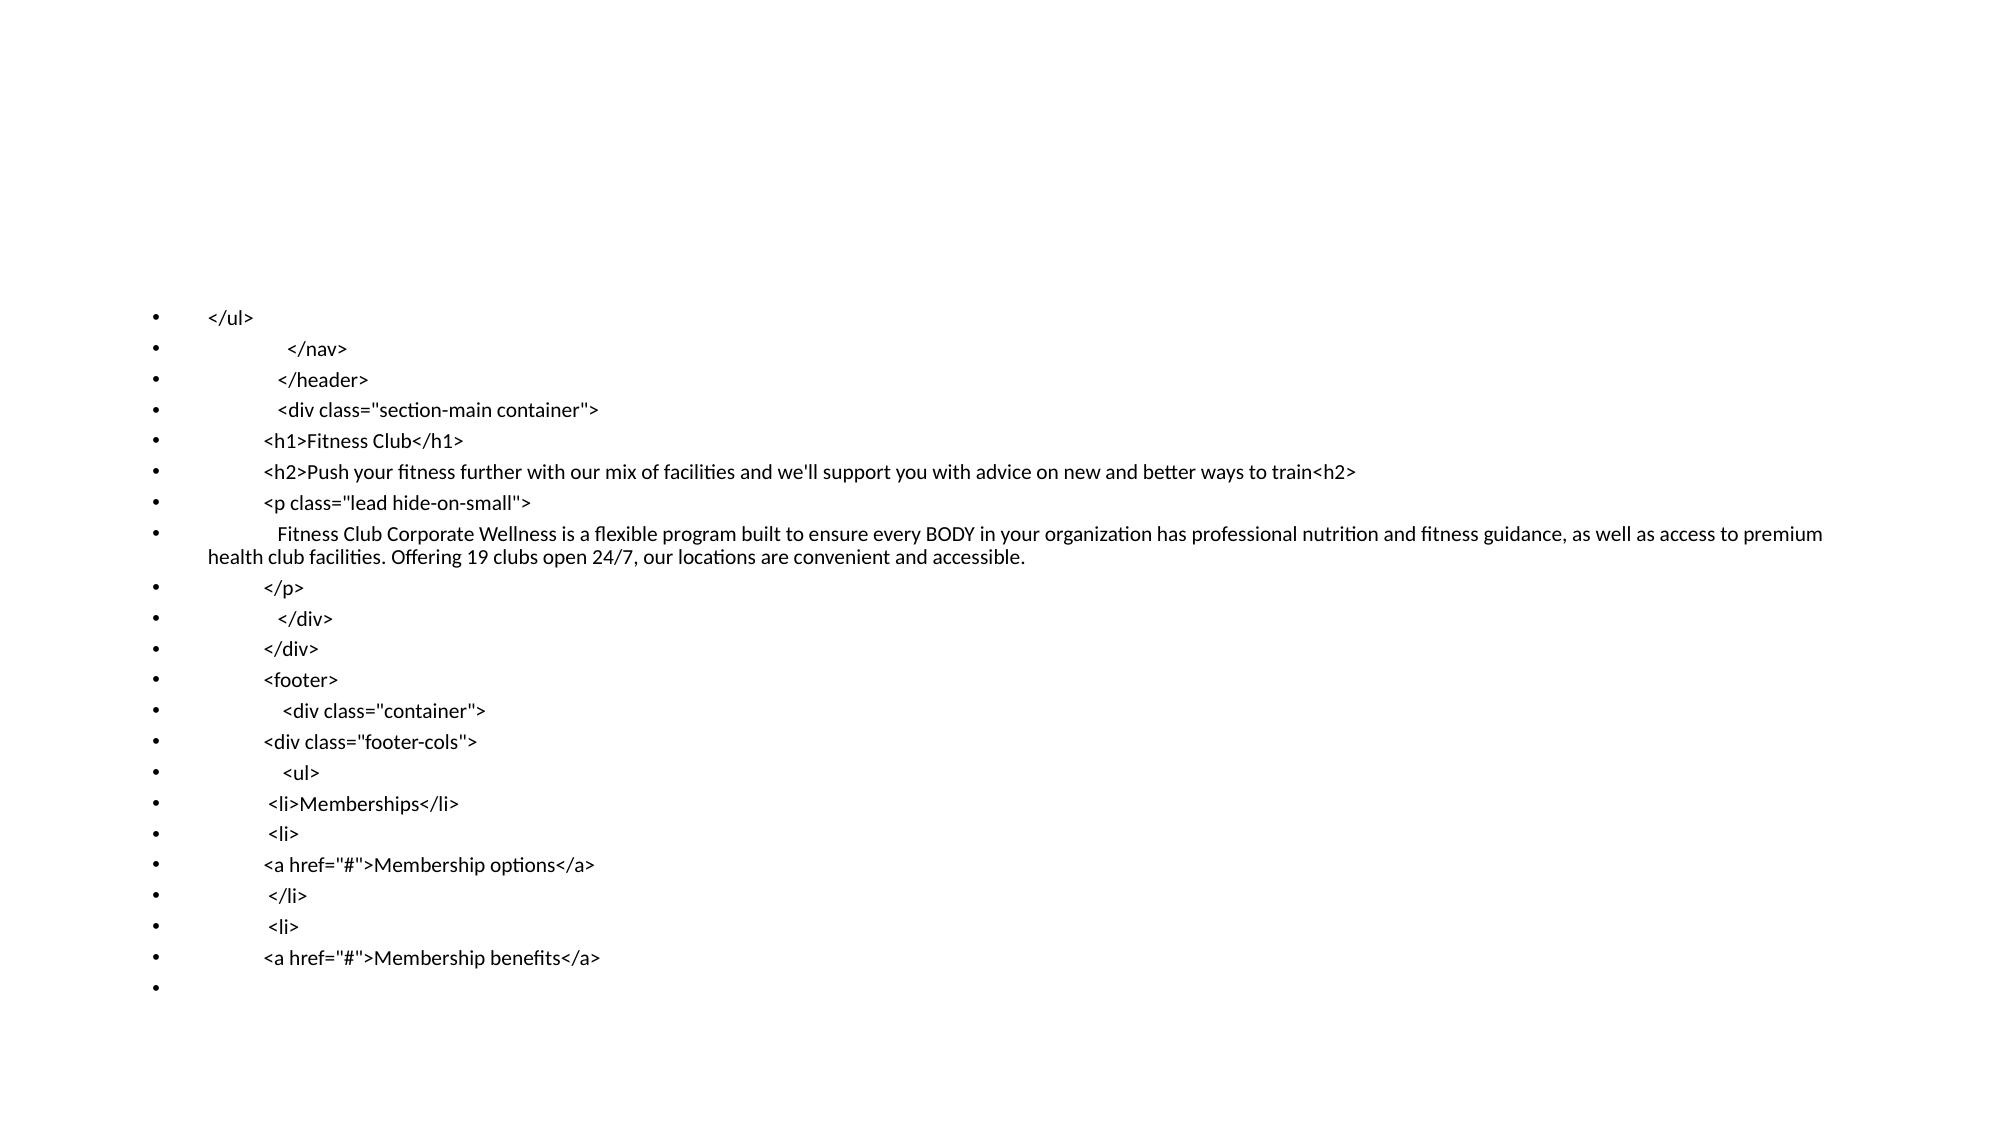

#
</ul>
		     </nav>
		   </header>
		   <div class="section-main container">
			<h1>Fitness Club</h1>
			<h2>Push your fitness further with our mix of facilities and we'll support you with advice on new and better ways to train<h2>
			<p class="lead hide-on-small">
			   Fitness Club Corporate Wellness is a flexible program built to ensure every BODY in your organization has professional nutrition and fitness guidance, as well as access to premium health club facilities. Offering 19 clubs open 24/7, our locations are convenient and accessible.
			</p>
		   </div>
	</div>
		<footer>
		    <div class="container">
			<div class="footer-cols">
			    <ul>
				 <li>Memberships</li>
				 <li>
					<a href="#">Membership options</a>
				 </li>
				 <li>
					<a href="#">Membership benefits</a>